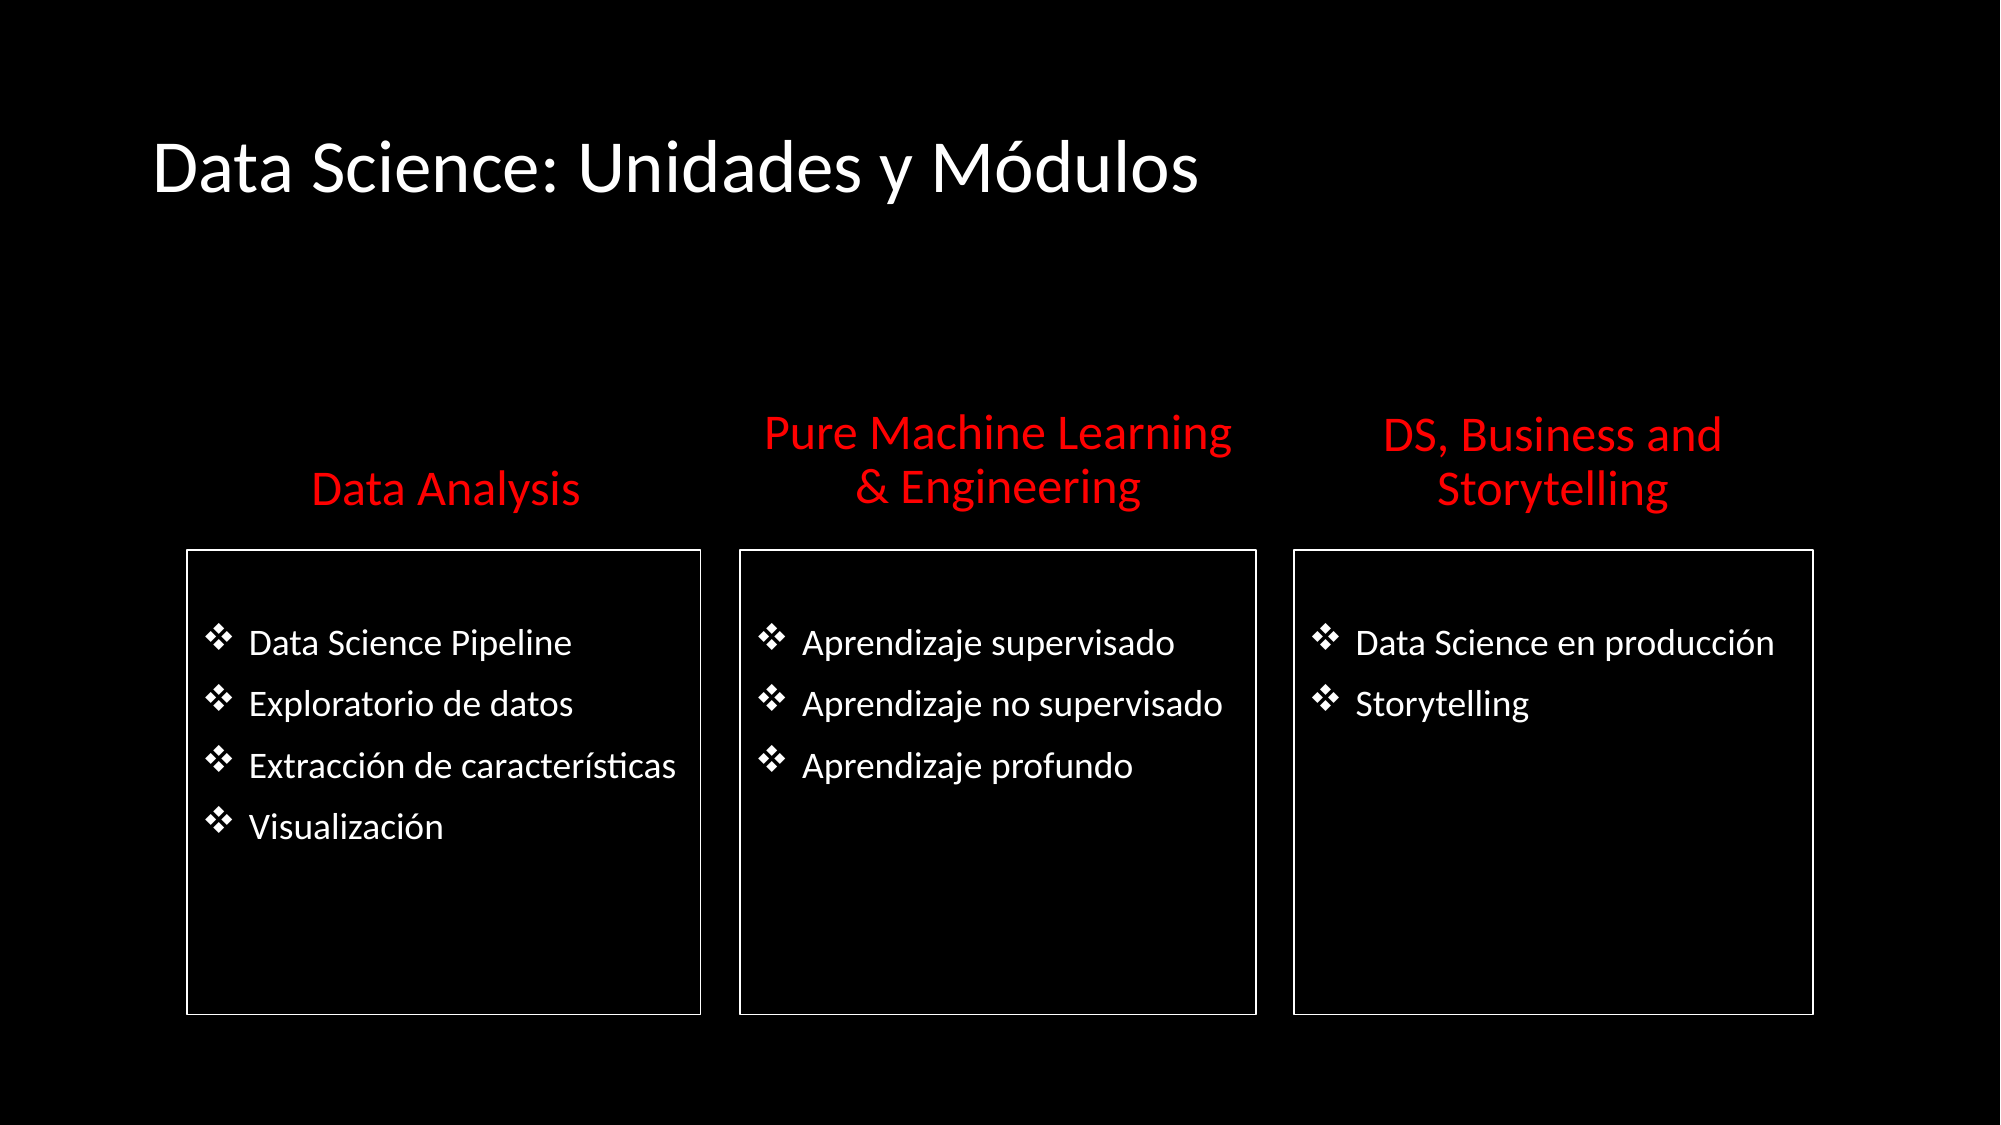

# Data Science: Unidades y Módulos
Pure Machine Learning & Engineering
Data Analysis
DS, Business and Storytelling

Data Science Pipeline
Exploratorio de datos
Extracción de características
Visualización

Aprendizaje supervisado
Aprendizaje no supervisado
Aprendizaje profundo

Data Science en producción
Storytelling